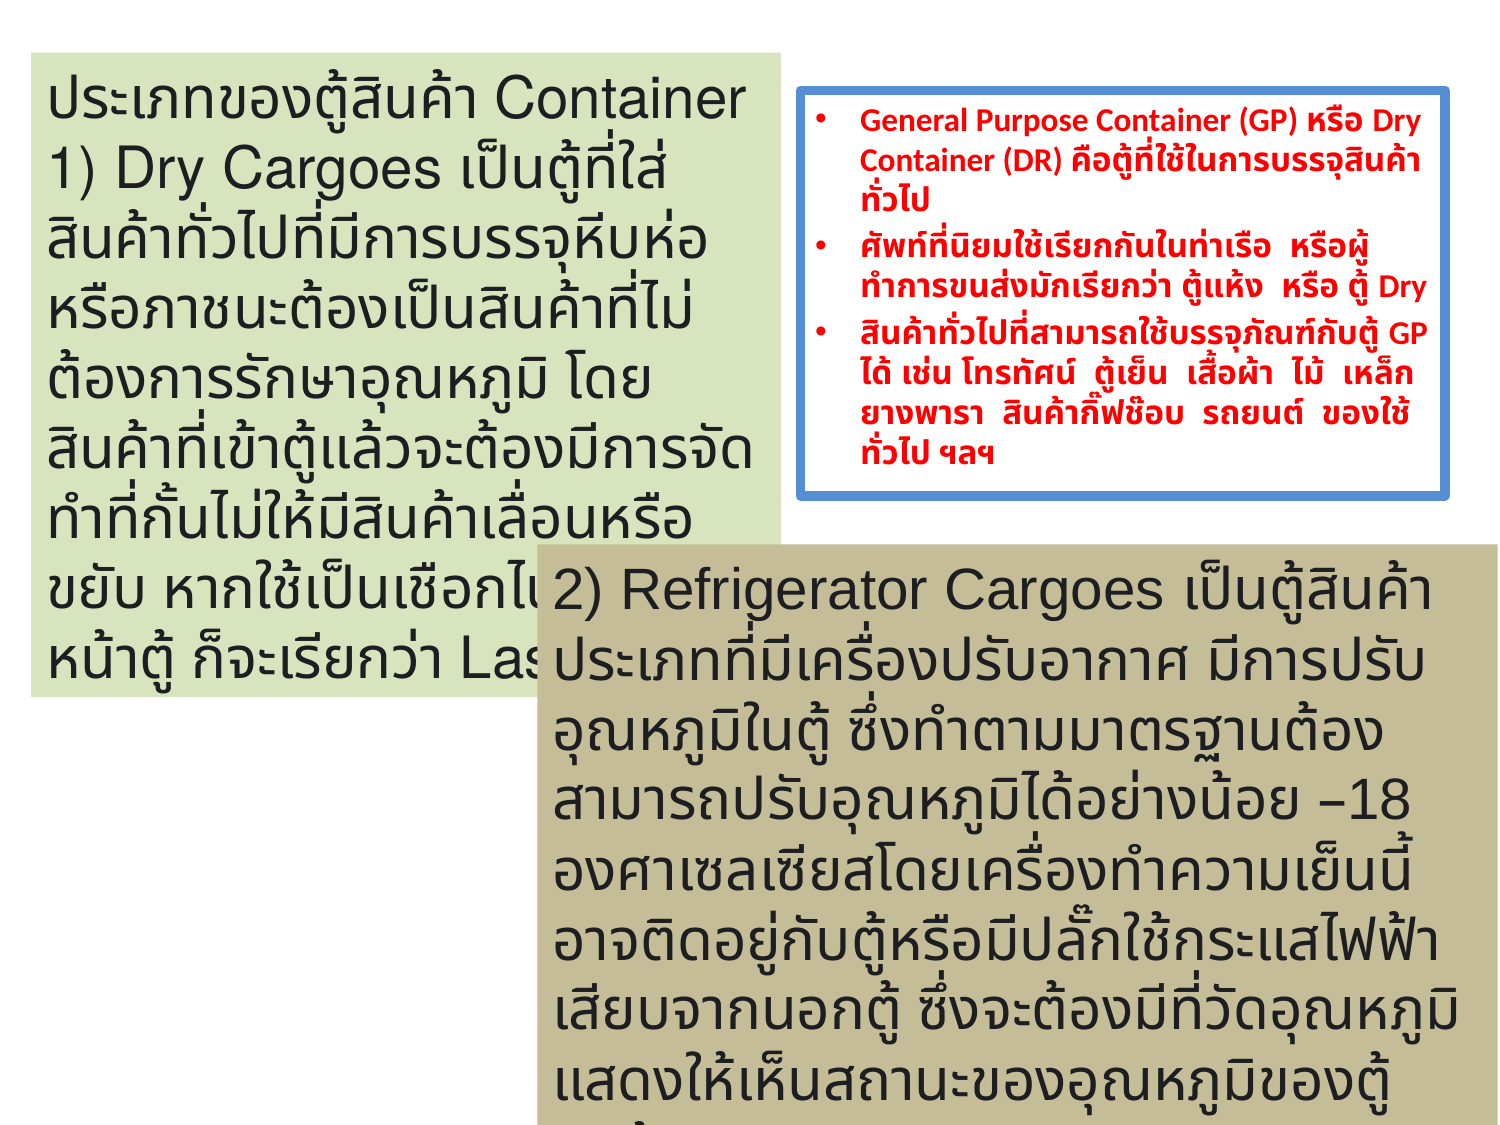

ประเภทของตู้สินค้า Container
1) Dry Cargoes เป็นตู้ที่ใส่สินค้าทั่วไปที่มีการบรรจุหีบห่อหรือภาชนะต้องเป็นสินค้าที่ไม่ต้องการรักษาอุณหภูมิ โดยสินค้าที่เข้าตู้แล้วจะต้องมีการจัดทำที่กั้นไม่ให้มีสินค้าเลื่อนหรือขยับ หากใช้เป็นเชือกไนลอนรัดหน้าตู้ ก็จะเรียกว่า Lashing
General Purpose Container (GP) หรือ Dry Container (DR) คือตู้ที่ใช้ในการบรรจุสินค้าทั่วไป
ศัพท์ที่นิยมใช้เรียกกันในท่าเรือ  หรือผู้ทำการขนส่งมักเรียกว่า ตู้แห้ง  หรือ ตู้ Dry
สินค้าทั่วไปที่สามารถใช้บรรจุภัณฑ์กับตู้ GP ได้ เช่น โทรทัศน์  ตู้เย็น  เสื้อผ้า  ไม้  เหล็ก  ยางพารา  สินค้ากิ๊ฟช๊อบ  รถยนต์  ของใช้ทั่วไป ฯลฯ
2) Refrigerator Cargoes เป็นตู้สินค้าประเภทที่มีเครื่องปรับอากาศ มีการปรับอุณหภูมิในตู้ ซึ่งทำตามมาตรฐานต้องสามารถปรับอุณหภูมิได้อย่างน้อย –18 องศาเซลเซียสโดยเครื่องทำความเย็นนี้อาจติดอยู่กับตู้หรือมีปลั๊กใช้กระแสไฟฟ้าเสียบจากนอกตู้ ซึ่งจะต้องมีที่วัดอุณหภูมิแสดงให้เห็นสถานะของอุณหภูมิของตู้สินค้า